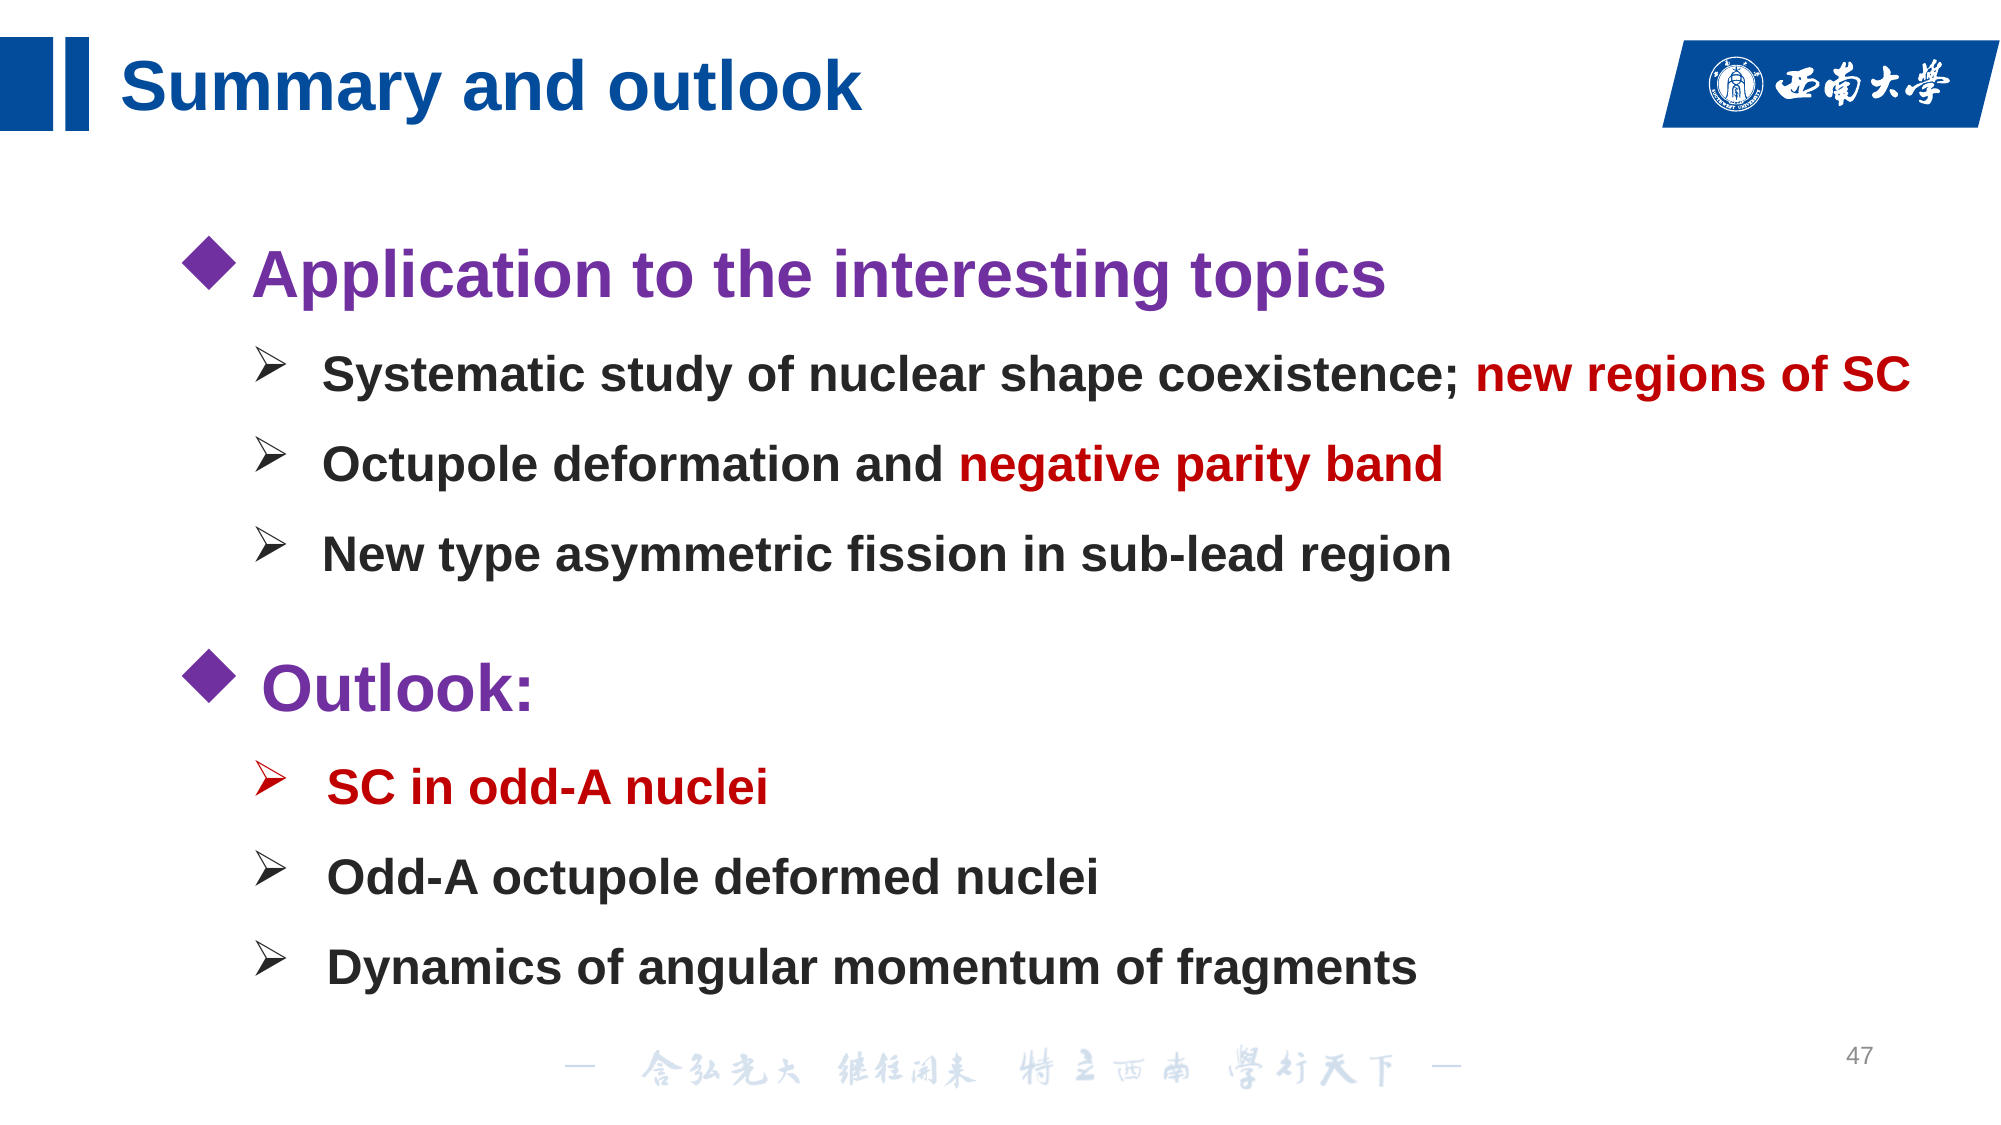

# Summary and outlook
Application to the interesting topics
 Systematic study of nuclear shape coexistence; new regions of SC
 Octupole deformation and negative parity band
 New type asymmetric fission in sub-lead region
 Outlook:
SC in odd-A nuclei
Odd-A octupole deformed nuclei
Dynamics of angular momentum of fragments
47